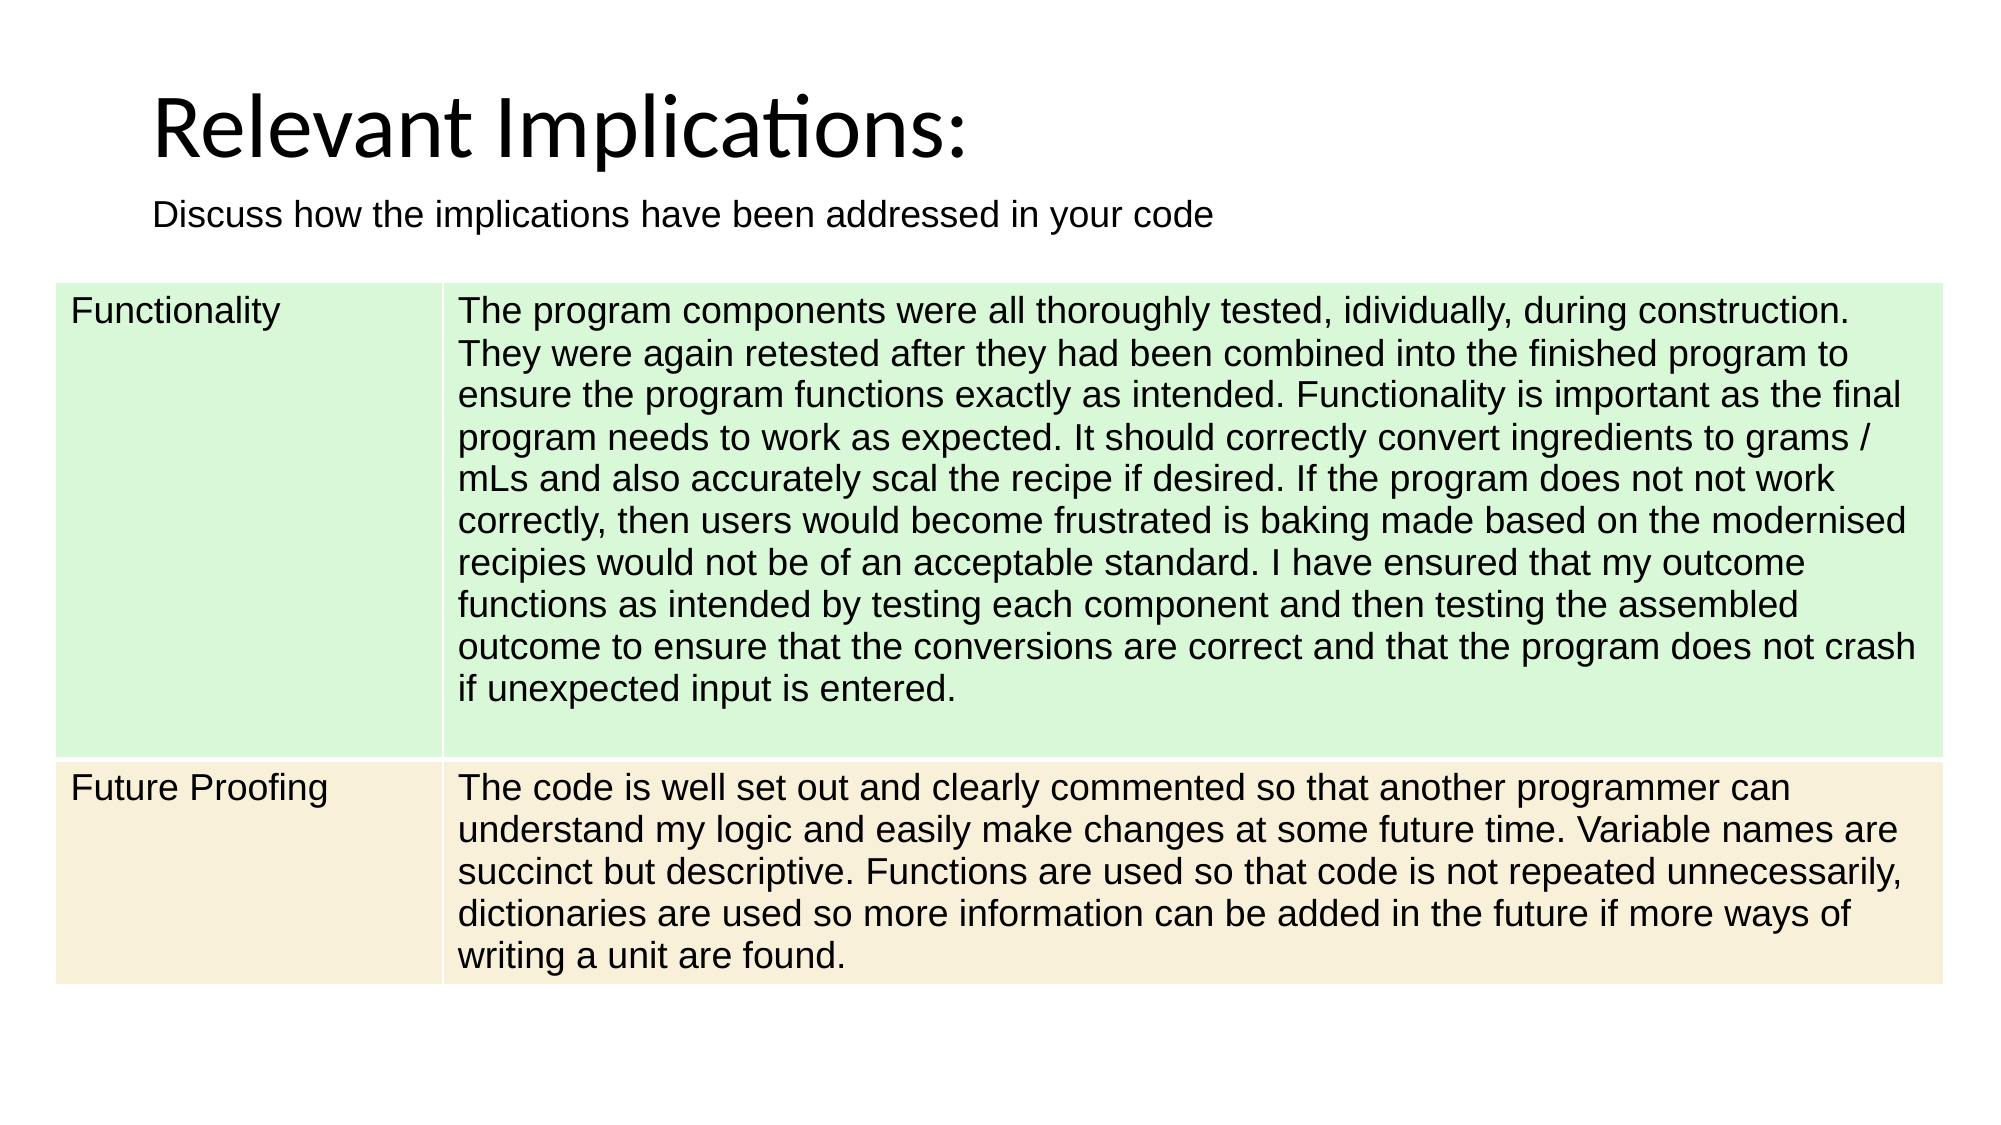

# Relevant Implications:
Discuss how the implications have been addressed in your code
| Functionality | The program components were all thoroughly tested, idividually, during construction. They were again retested after they had been combined into the finished program to ensure the program functions exactly as intended. Functionality is important as the final program needs to work as expected. It should correctly convert ingredients to grams / mLs and also accurately scal the recipe if desired. If the program does not not work correctly, then users would become frustrated is baking made based on the modernised recipies would not be of an acceptable standard. I have ensured that my outcome functions as intended by testing each component and then testing the assembled outcome to ensure that the conversions are correct and that the program does not crash if unexpected input is entered. |
| --- | --- |
| Future Proofing | The code is well set out and clearly commented so that another programmer can understand my logic and easily make changes at some future time. Variable names are succinct but descriptive. Functions are used so that code is not repeated unnecessarily, dictionaries are used so more information can be added in the future if more ways of writing a unit are found. |